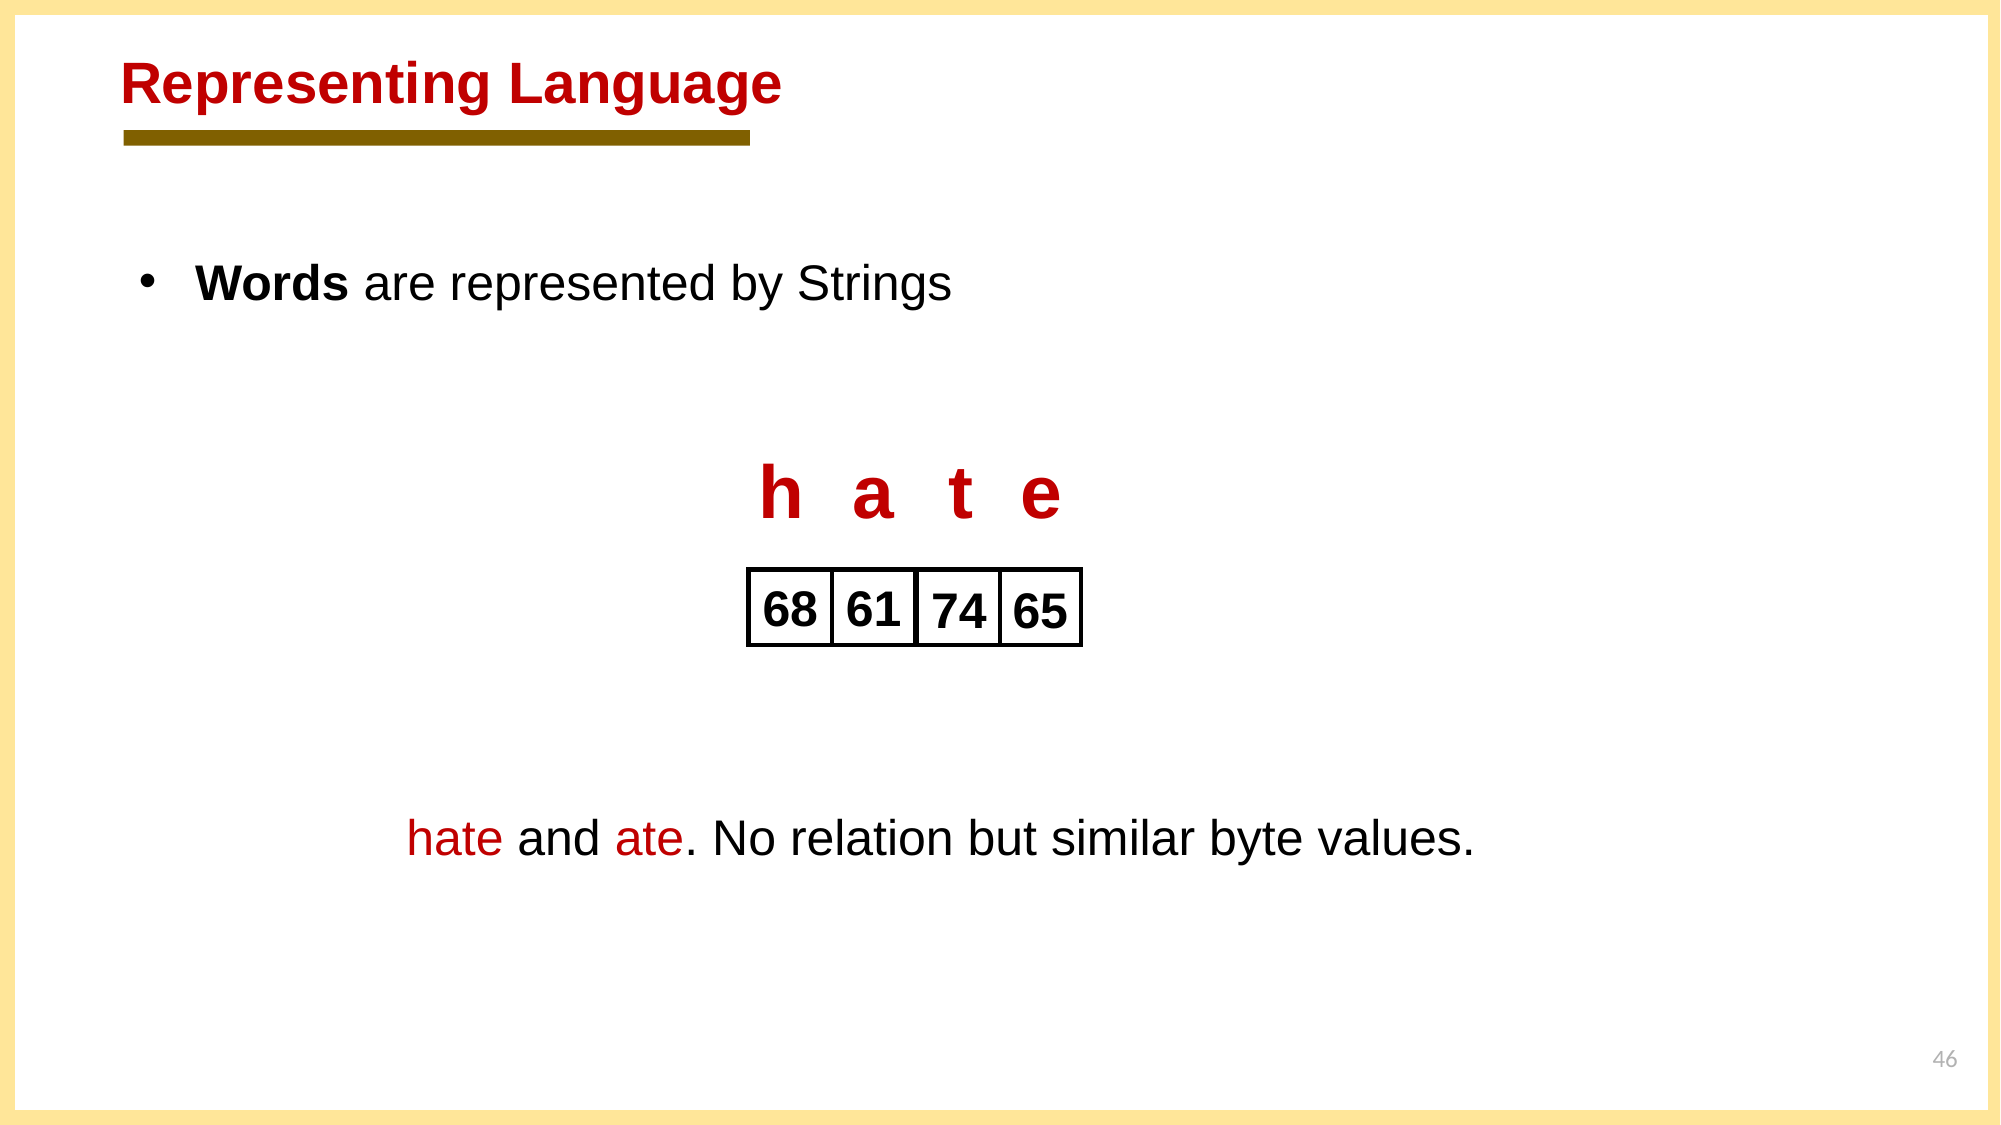

# Representing Language

Words are represented by Strings
h
t
e
a

68

61
65
74
hate and ate. No relation but similar byte values.
46